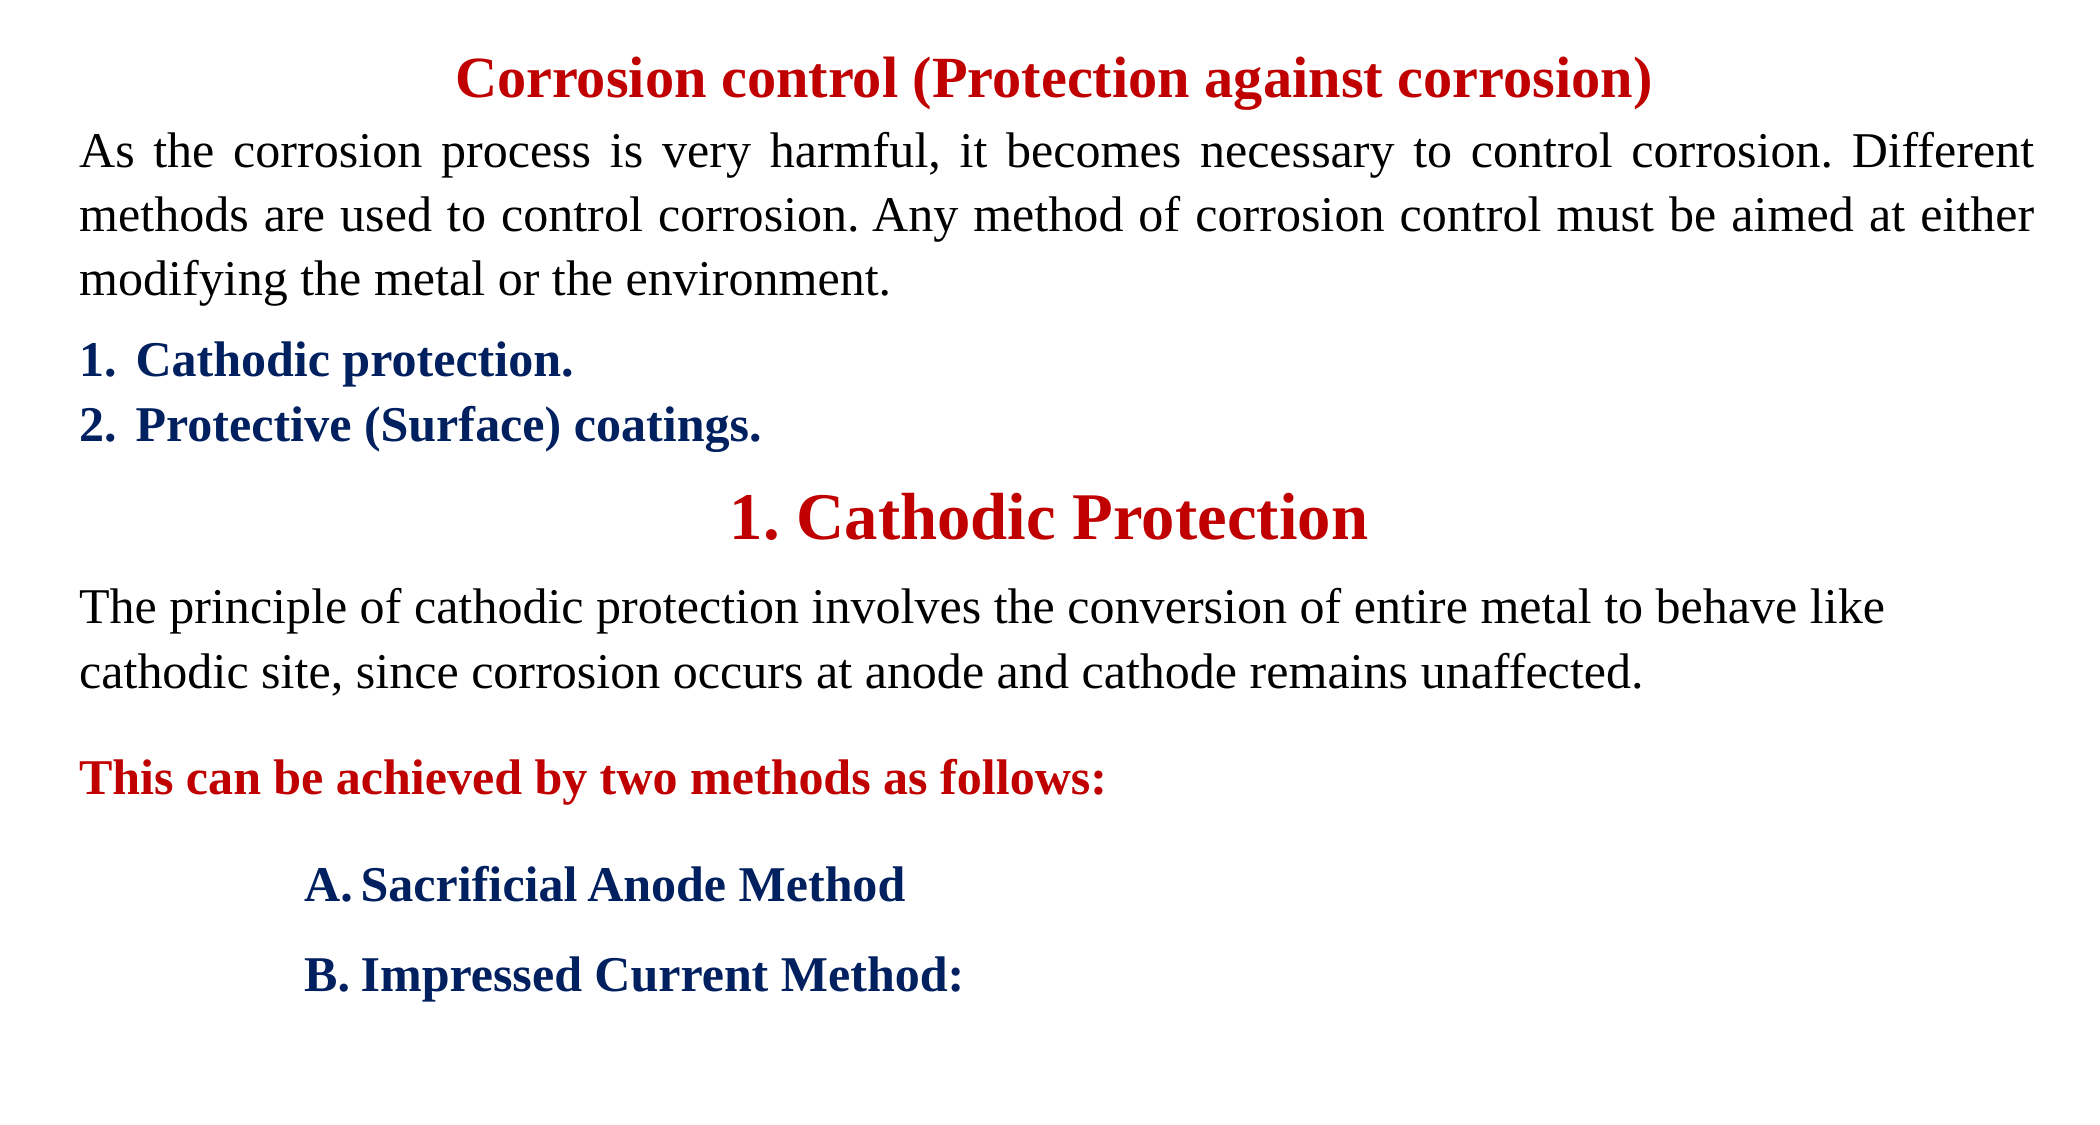

Corrosion control (Protection against corrosion)
As the corrosion process is very harmful, it becomes necessary to control corrosion. Different methods are used to control corrosion. Any method of corrosion control must be aimed at either modifying the metal or the environment.
Cathodic protection.
Protective (Surface) coatings.
1. Cathodic Protection
The principle of cathodic protection involves the conversion of entire metal to behave like cathodic site, since corrosion occurs at anode and cathode remains unaffected.
This can be achieved by two methods as follows:
Sacrificial Anode Method
Impressed Current Method: